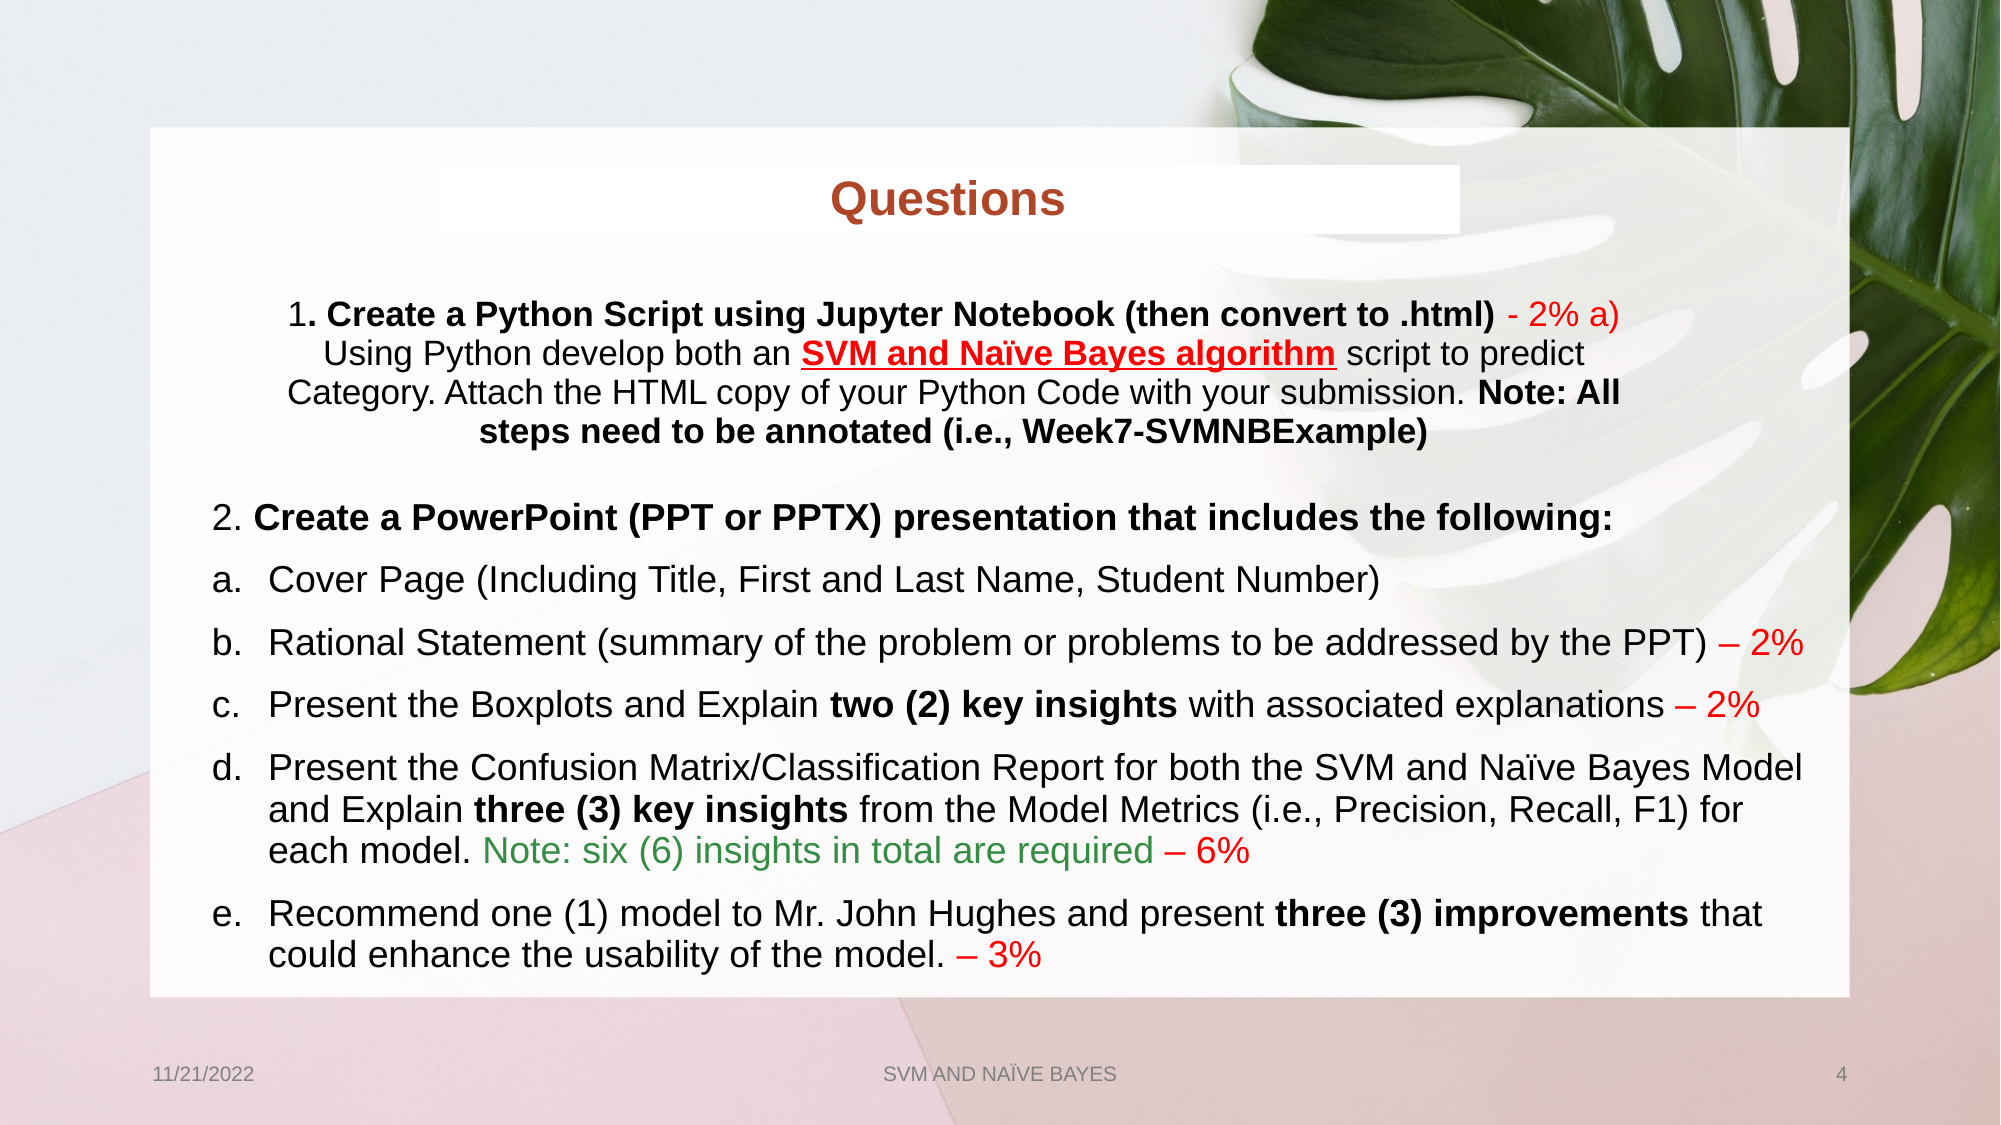

# Questions
1. Create a Python Script using Jupyter Notebook (then convert to .html) - 2% a) Using Python develop both an SVM and Naïve Bayes algorithm script to predict Category. Attach the HTML copy of your Python Code with your submission. Note: All steps need to be annotated (i.e., Week7-SVMNBExample)
2. Create a PowerPoint (PPT or PPTX) presentation that includes the following:
Cover Page (Including Title, First and Last Name, Student Number)
Rational Statement (summary of the problem or problems to be addressed by the PPT) – 2%
Present the Boxplots and Explain two (2) key insights with associated explanations – 2%
Present the Confusion Matrix/Classification Report for both the SVM and Naïve Bayes Model and Explain three (3) key insights from the Model Metrics (i.e., Precision, Recall, F1) for each model. Note: six (6) insights in total are required – 6%
Recommend one (1) model to Mr. John Hughes and present three (3) improvements that could enhance the usability of the model. – 3%

4
11/21/2022
SVM AND NAÏVE BAYES